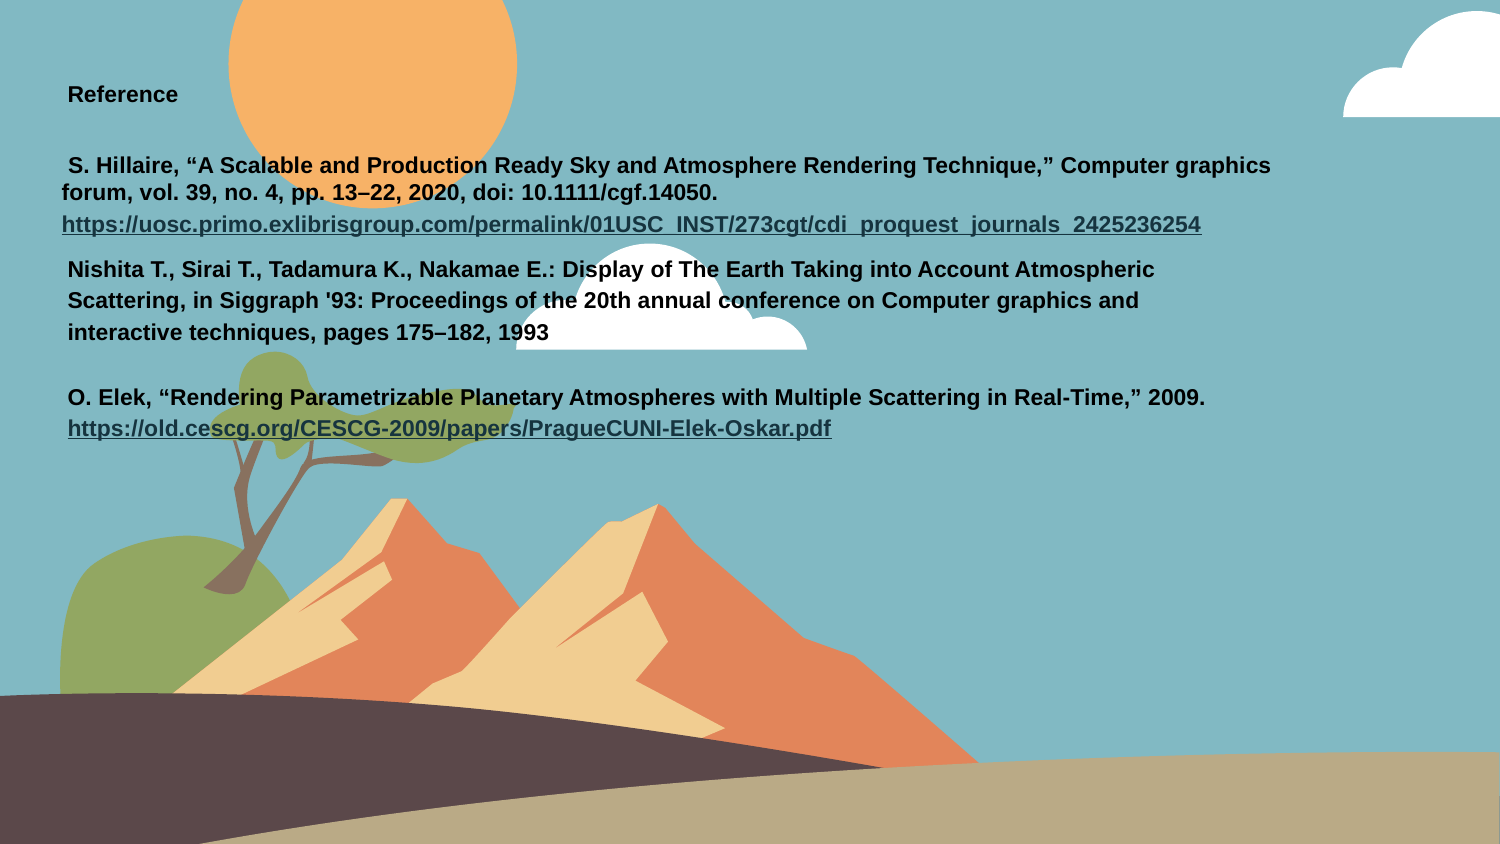

Reference
 S. Hillaire, “A Scalable and Production Ready Sky and Atmosphere Rendering Technique,” Computer graphics forum, vol. 39, no. 4, pp. 13–22, 2020, doi: 10.1111/cgf.14050.
https://uosc.primo.exlibrisgroup.com/permalink/01USC_INST/273cgt/cdi_proquest_journals_2425236254
Nishita T., Sirai T., Tadamura K., Nakamae E.: Display of The Earth Taking into Account Atmospheric Scattering, in Siggraph '93: Proceedings of the 20th annual conference on Computer graphics and interactive techniques, pages 175–182, 1993

O. Elek, “Rendering Parametrizable Planetary Atmospheres with Multiple Scattering in Real-Time,” 2009.
https://old.cescg.org/CESCG-2009/papers/PragueCUNI-Elek-Oskar.pdf